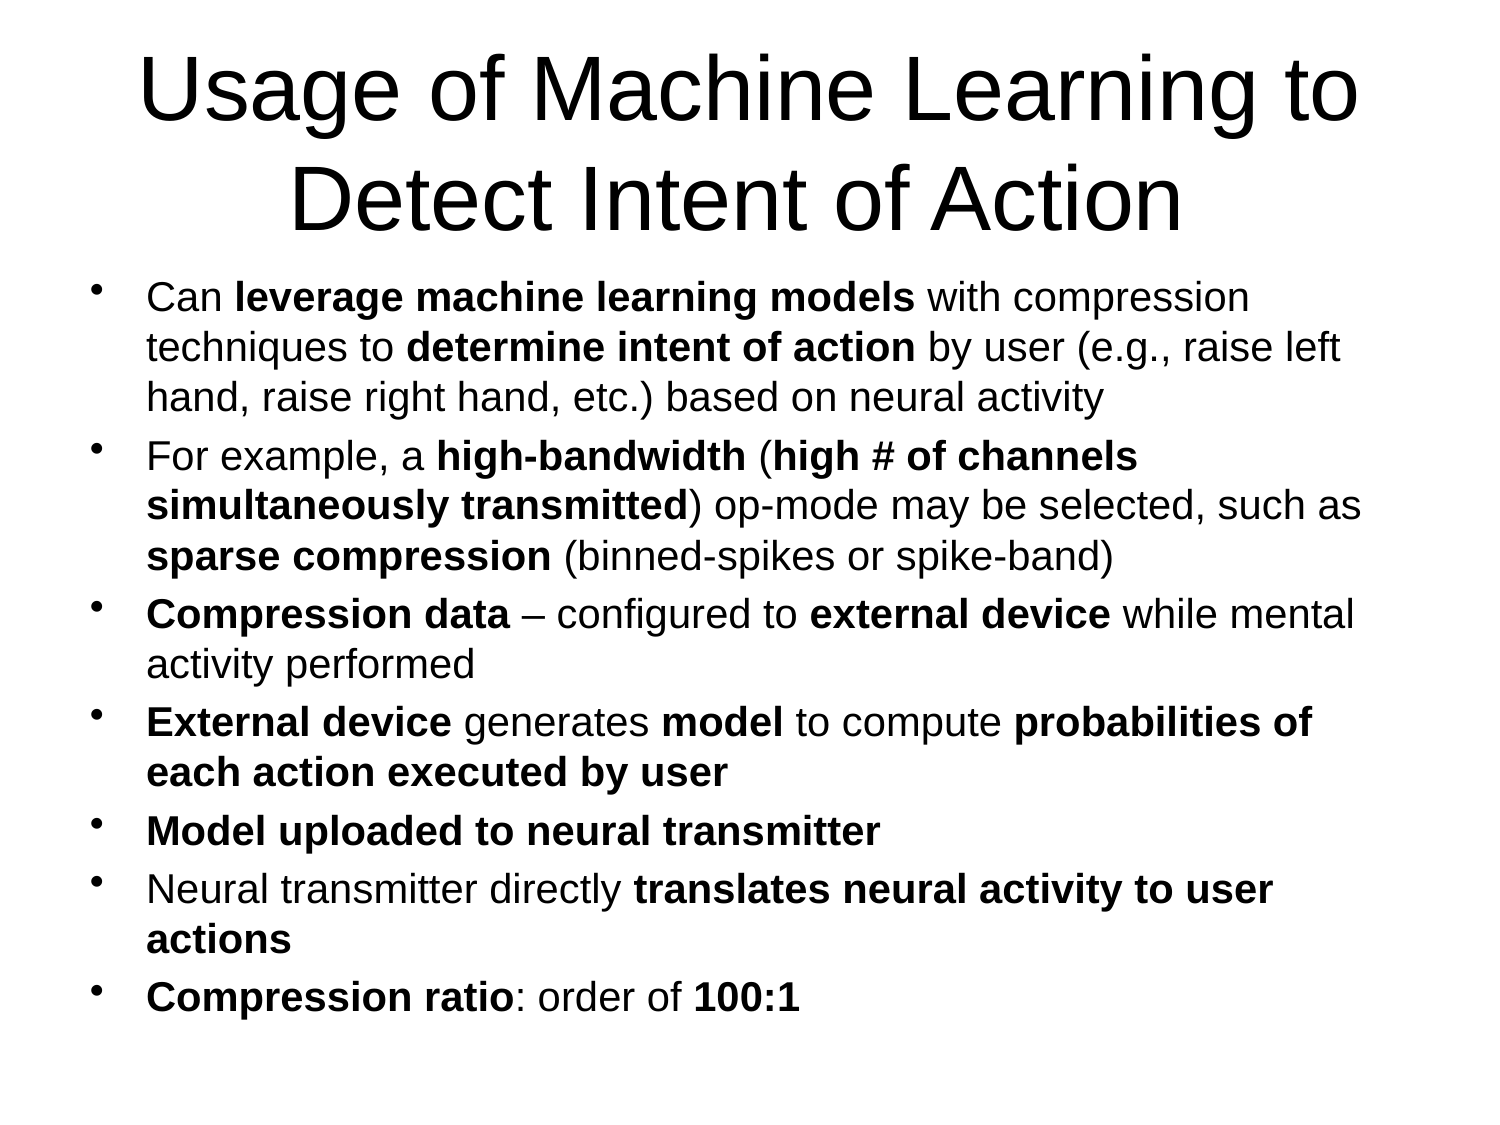

# Usage of Machine Learning to Detect Intent of Action
Can leverage machine learning models with compression techniques to determine intent of action by user (e.g., raise left hand, raise right hand, etc.) based on neural activity
For example, a high-bandwidth (high # of channels simultaneously transmitted) op-mode may be selected, such as sparse compression (binned-spikes or spike-band)
Compression data – configured to external device while mental activity performed
External device generates model to compute probabilities of each action executed by user
Model uploaded to neural transmitter
Neural transmitter directly translates neural activity to user actions
Compression ratio: order of 100:1